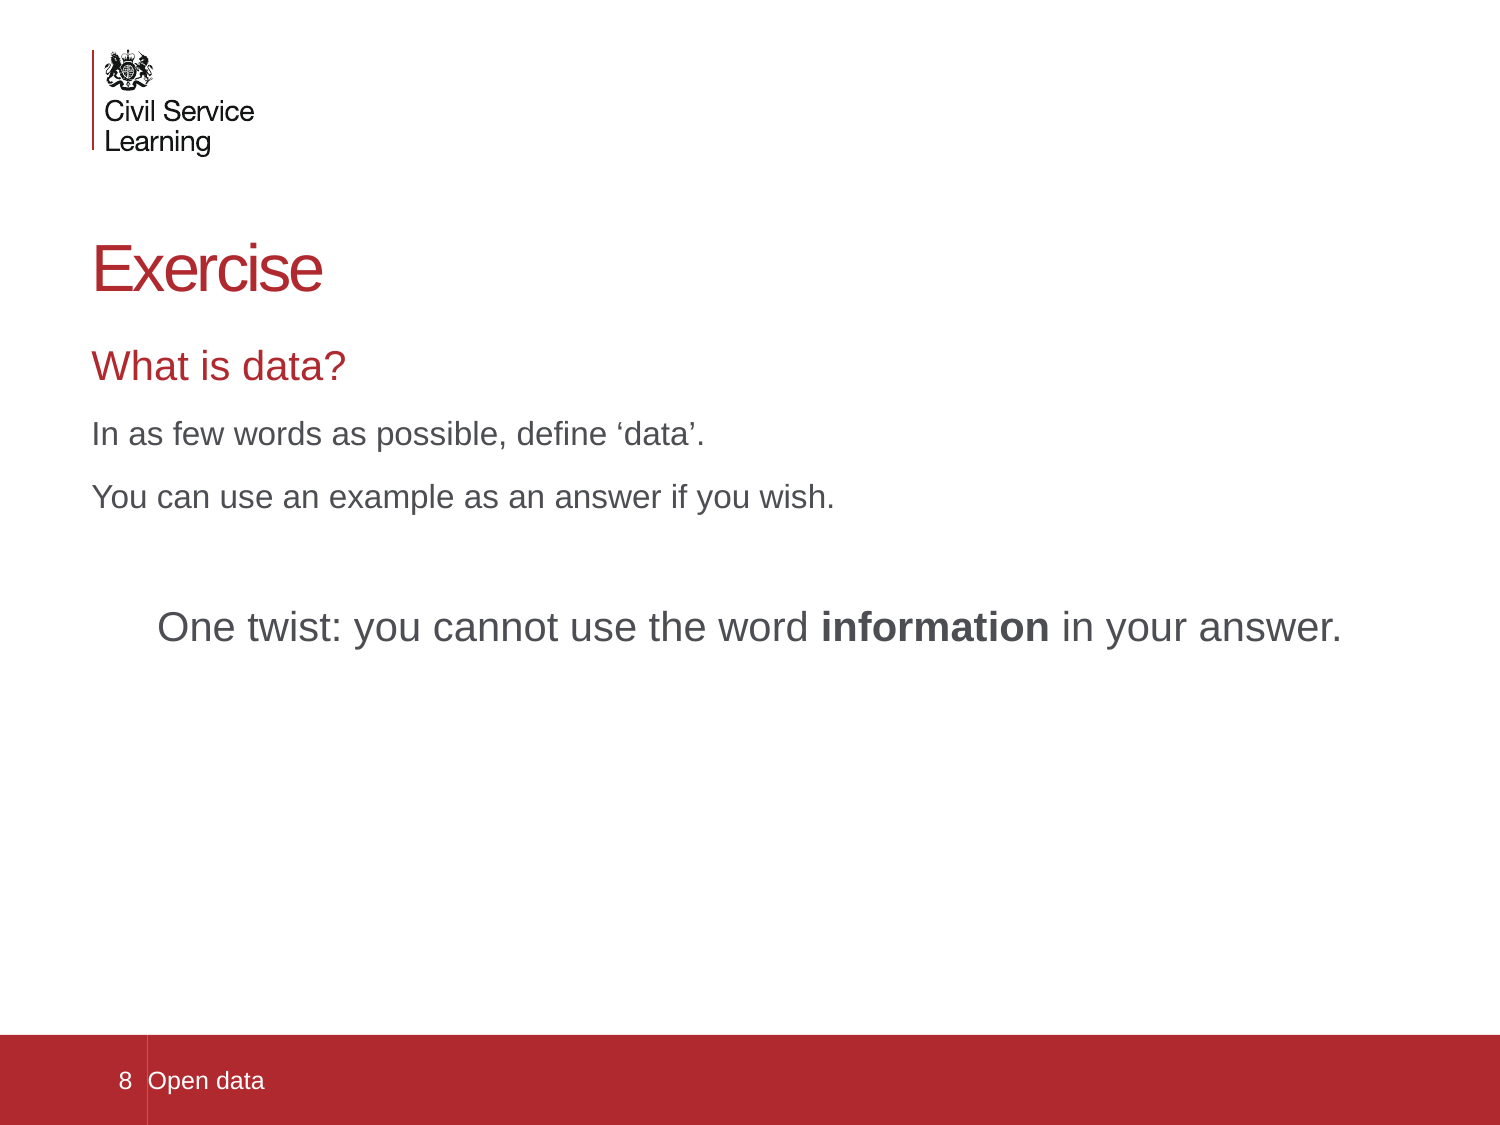

# Exercise
What is data?
In as few words as possible, define ‘data’.
You can use an example as an answer if you wish.

One twist: you cannot use the word information in your answer.
8
Open data